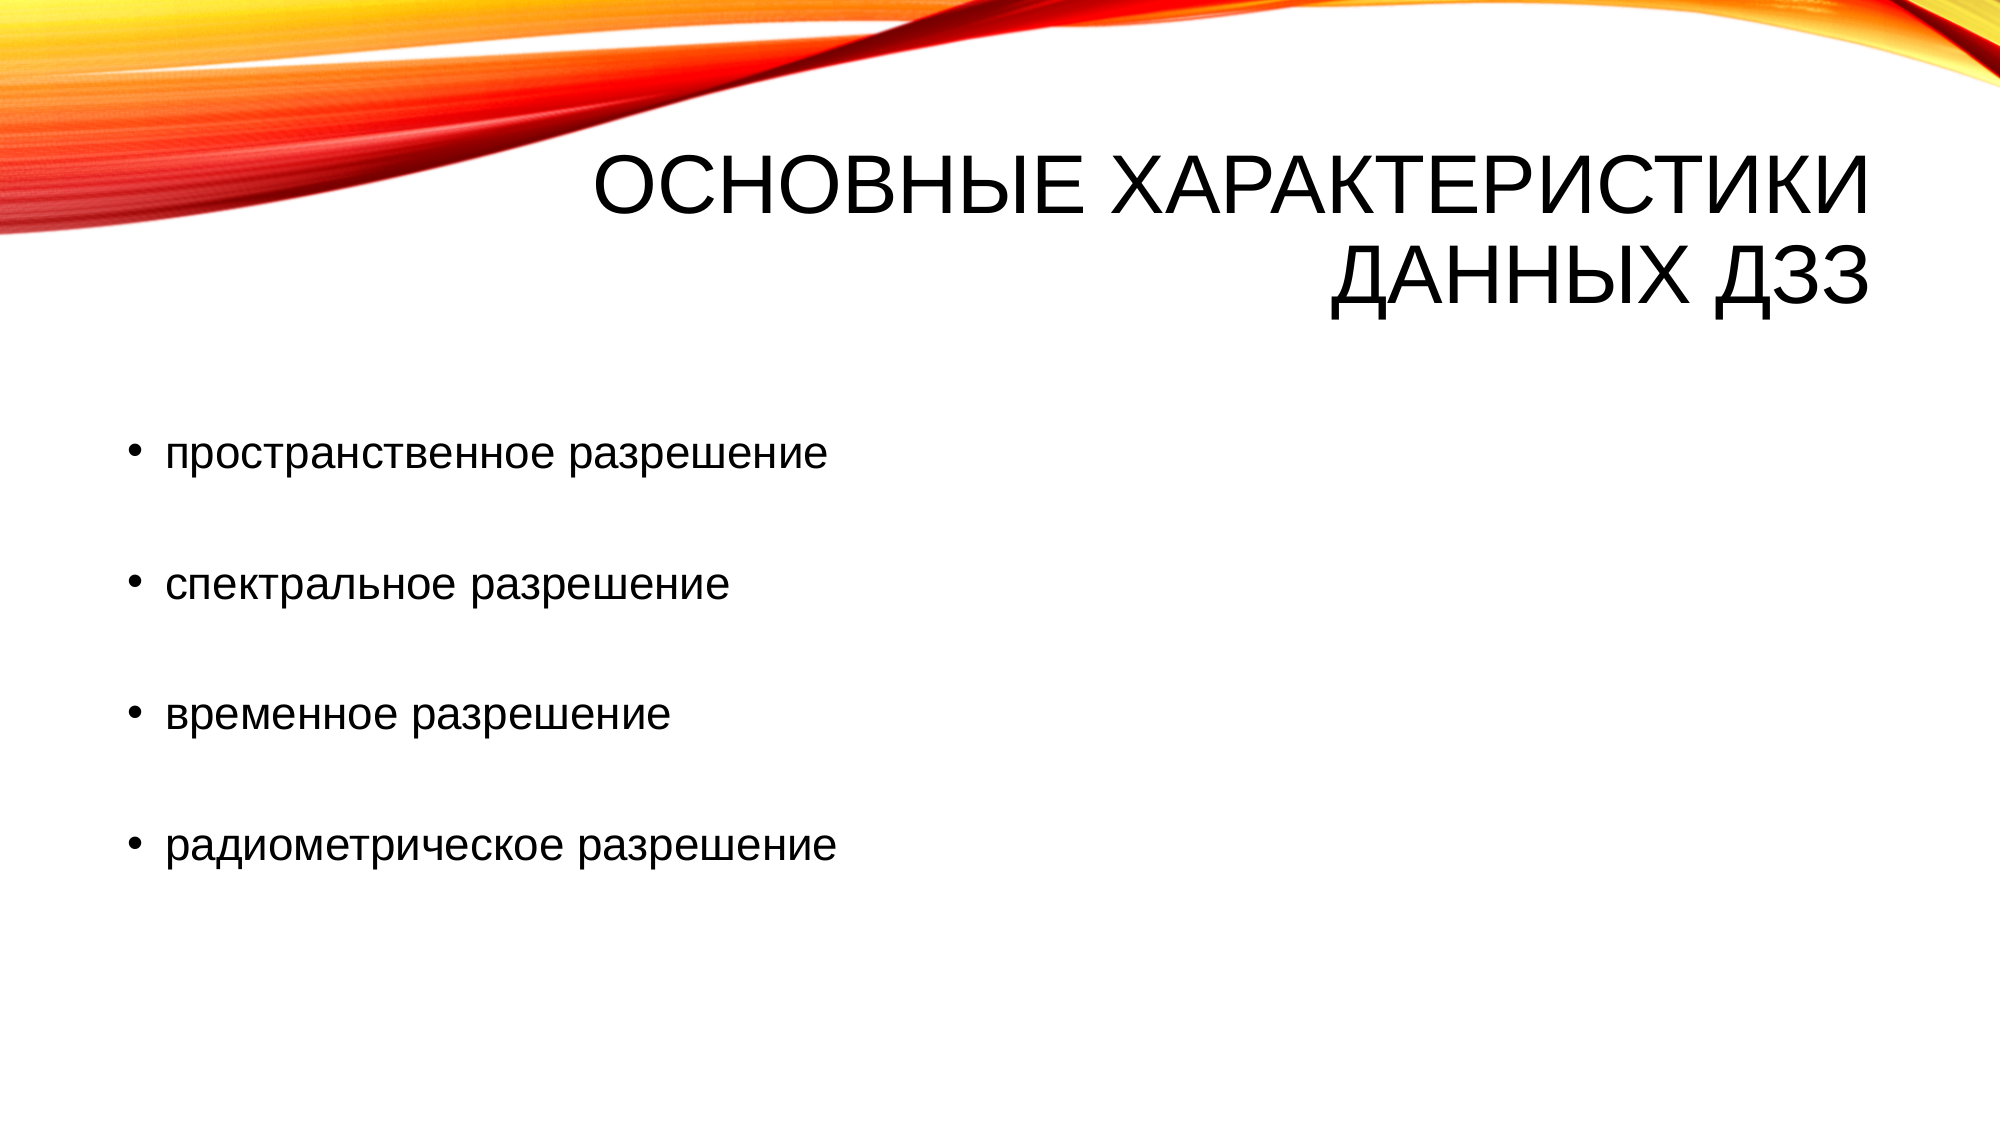

# Основные характеристики данных ДЗЗ
пространственное разрешение
спектральное разрешение
временное разрешение
радиометрическое разрешение